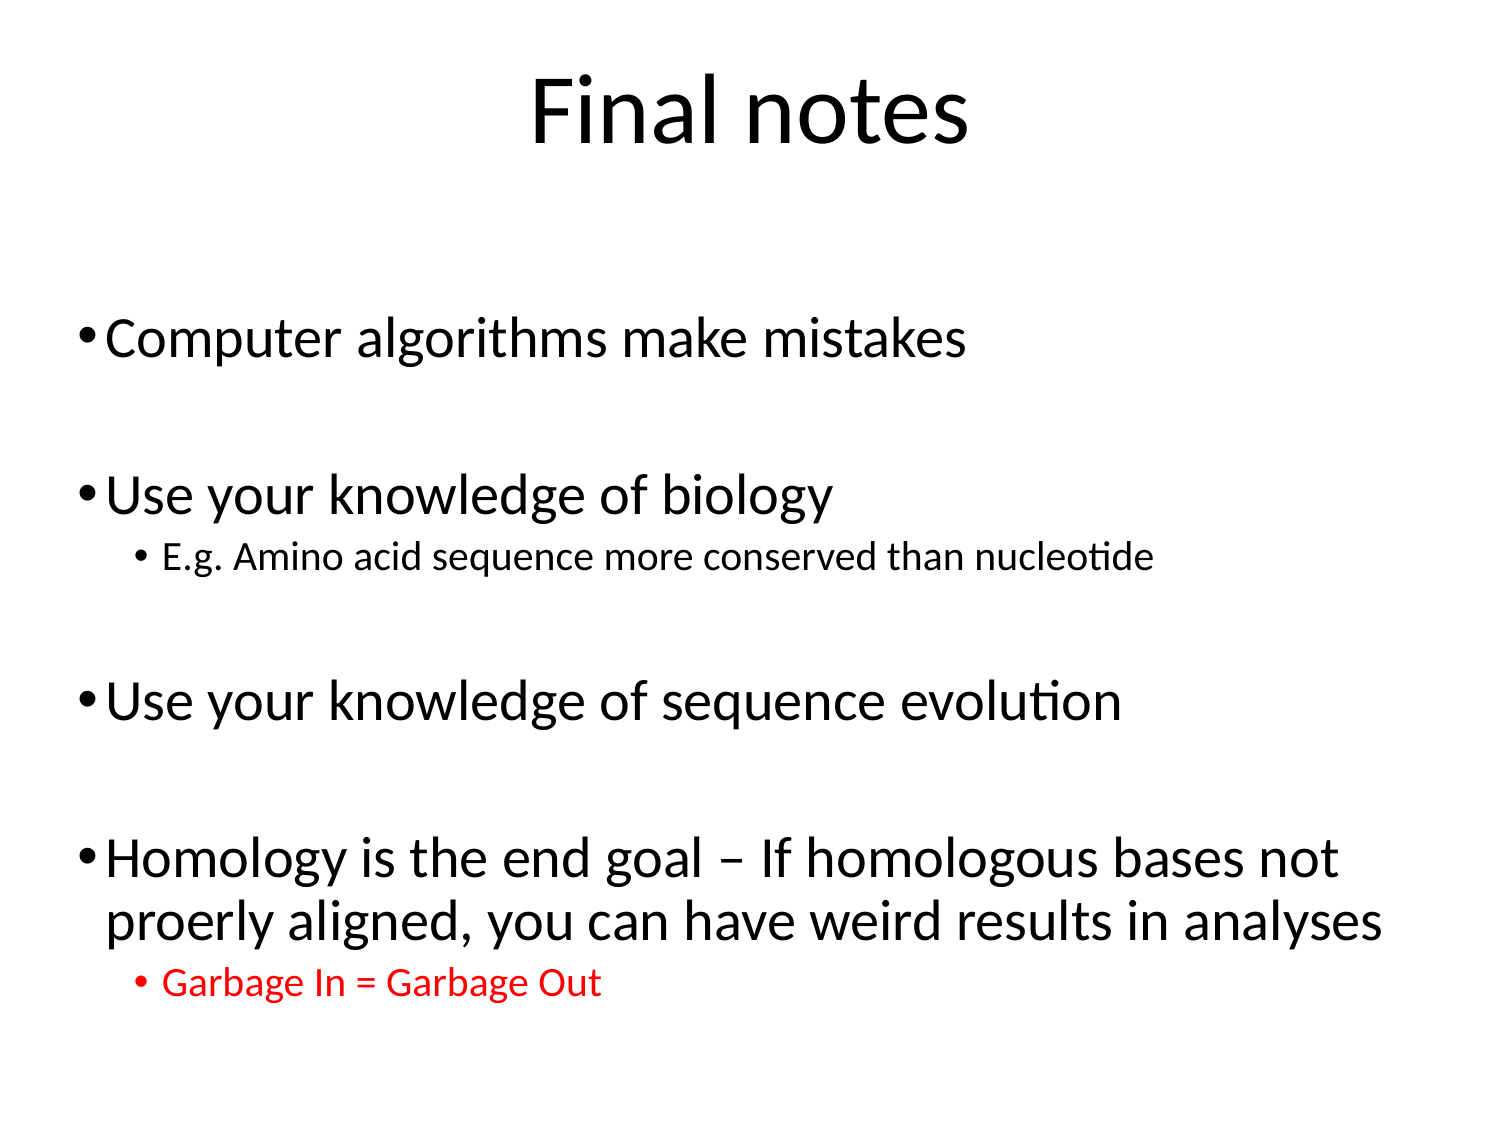

# Final notes
Computer algorithms make mistakes

Use your knowledge of biology
E.g. Amino acid sequence more conserved than nucleotide

Use your knowledge of sequence evolution

Homology is the end goal – If homologous bases not proerly aligned, you can have weird results in analyses
Garbage In = Garbage Out